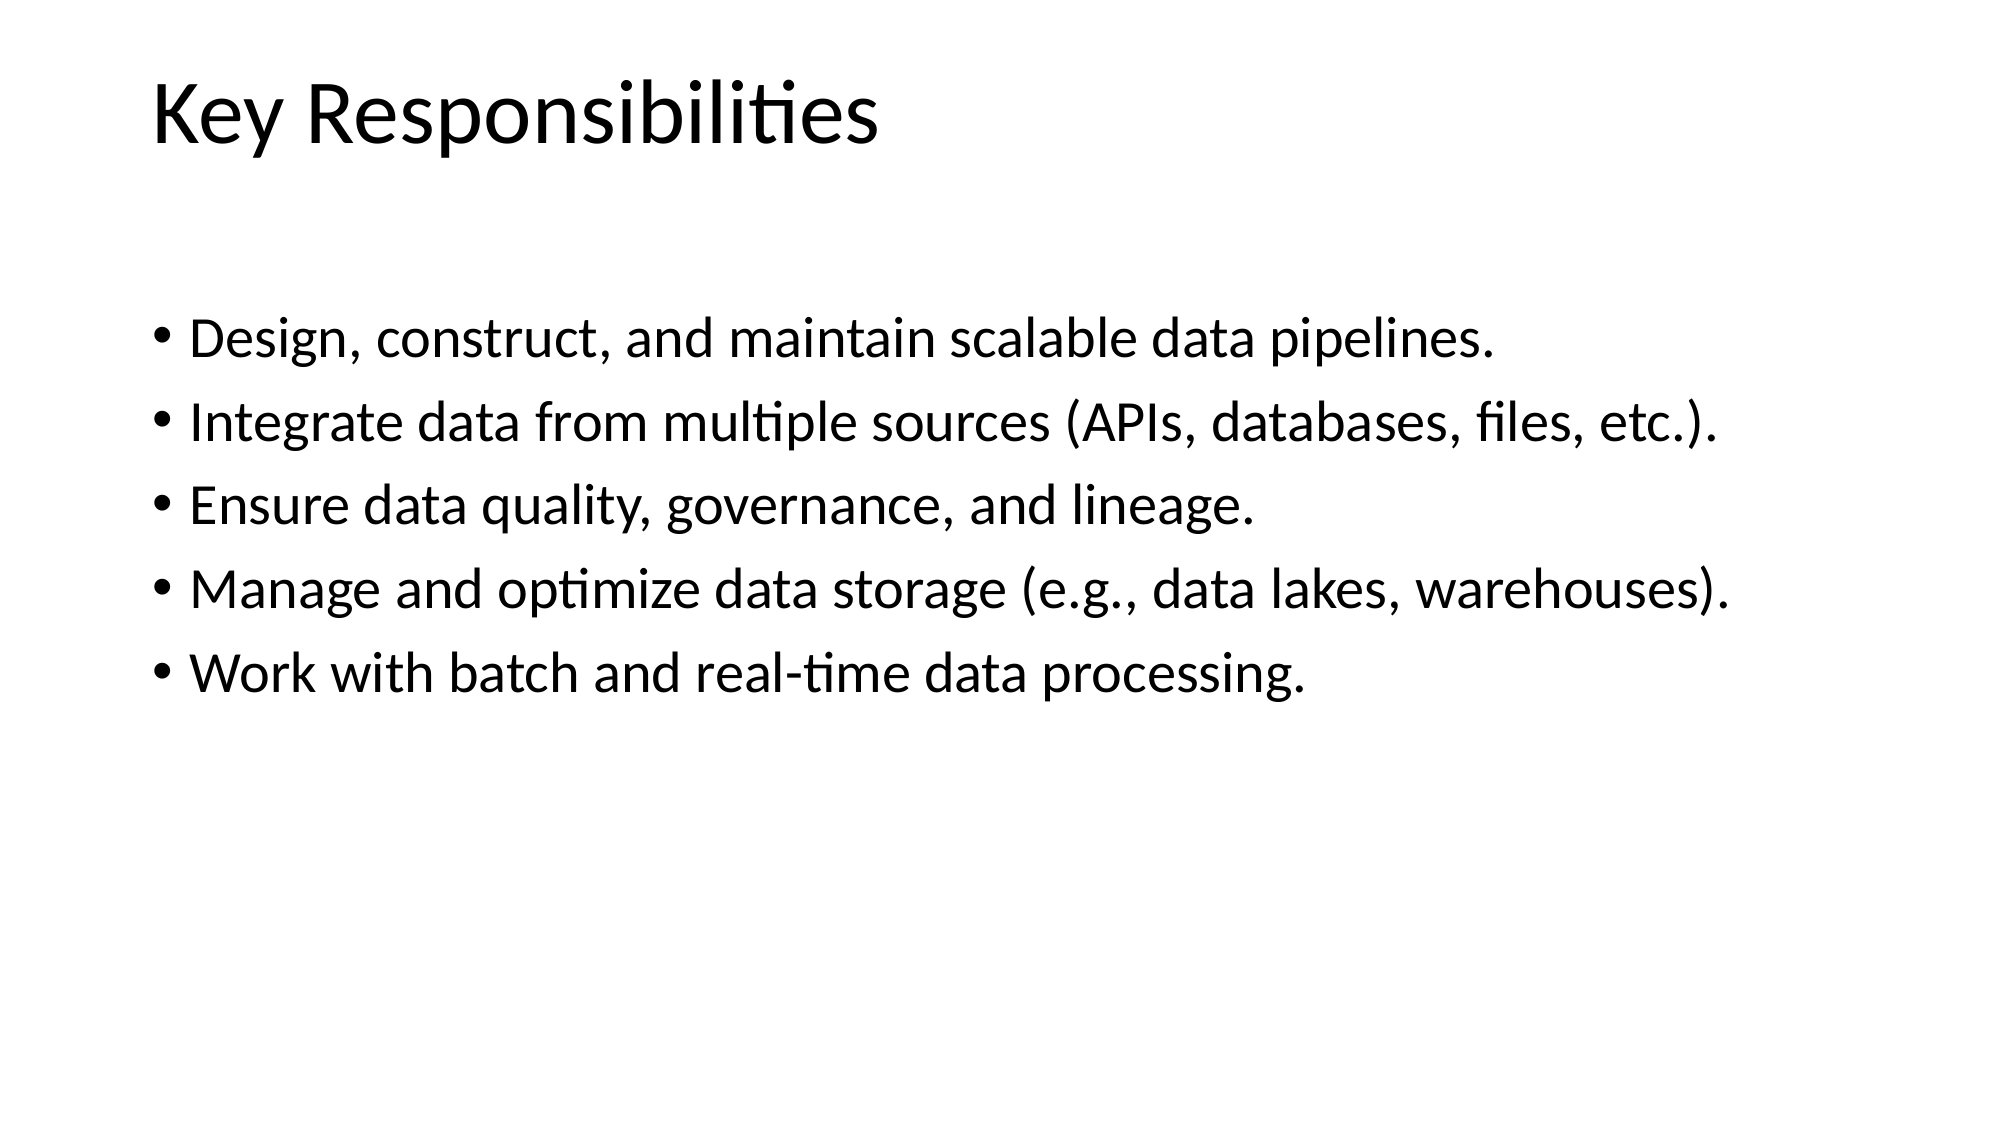

# Key Responsibilities
Design, construct, and maintain scalable data pipelines.
Integrate data from multiple sources (APIs, databases, files, etc.).
Ensure data quality, governance, and lineage.
Manage and optimize data storage (e.g., data lakes, warehouses).
Work with batch and real-time data processing.